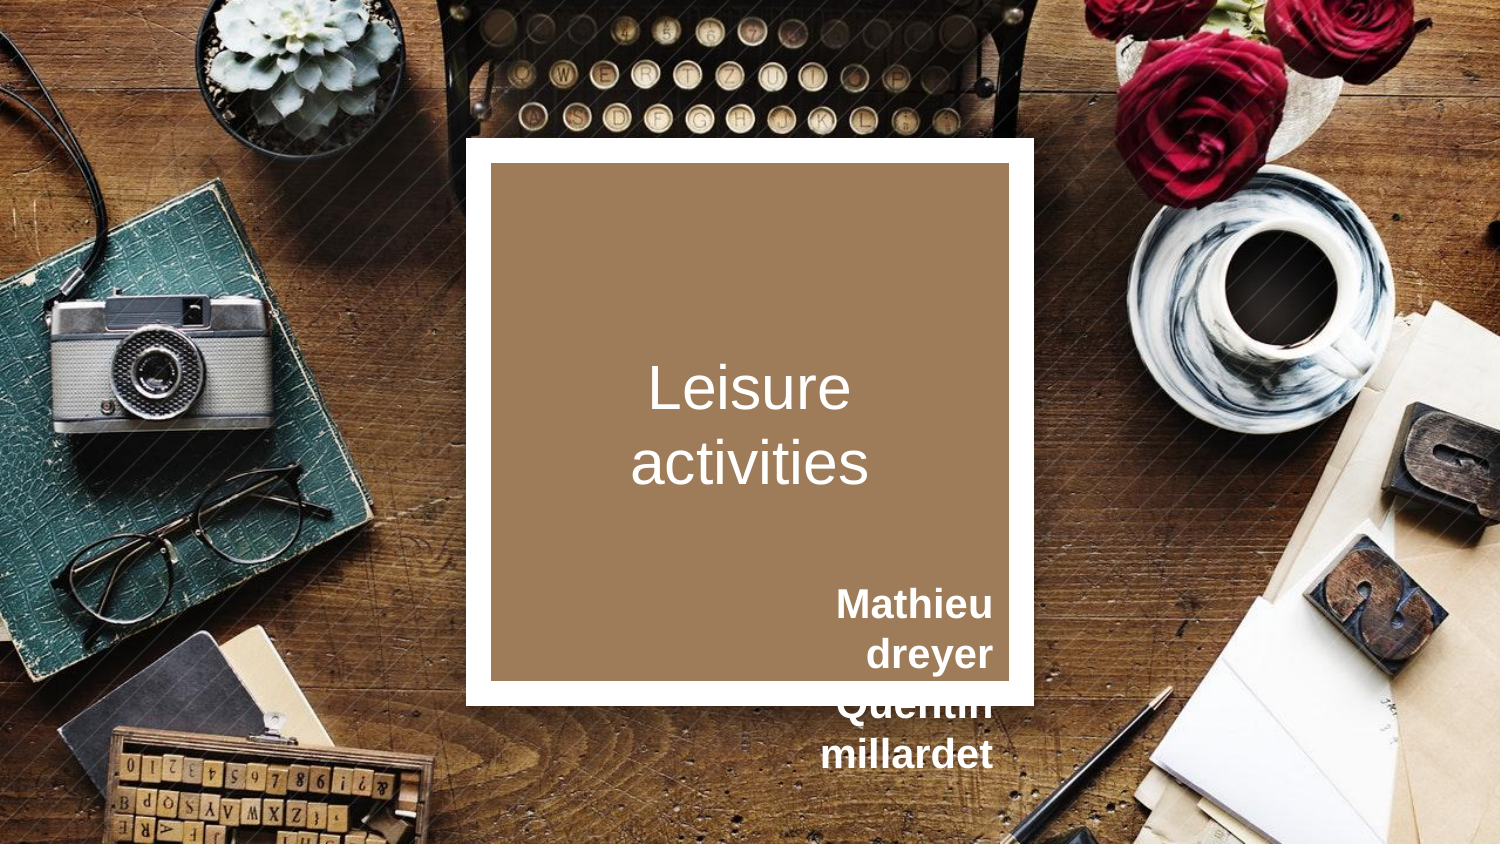

# Leisure activities
Mathieu dreyer
Quentin millardet